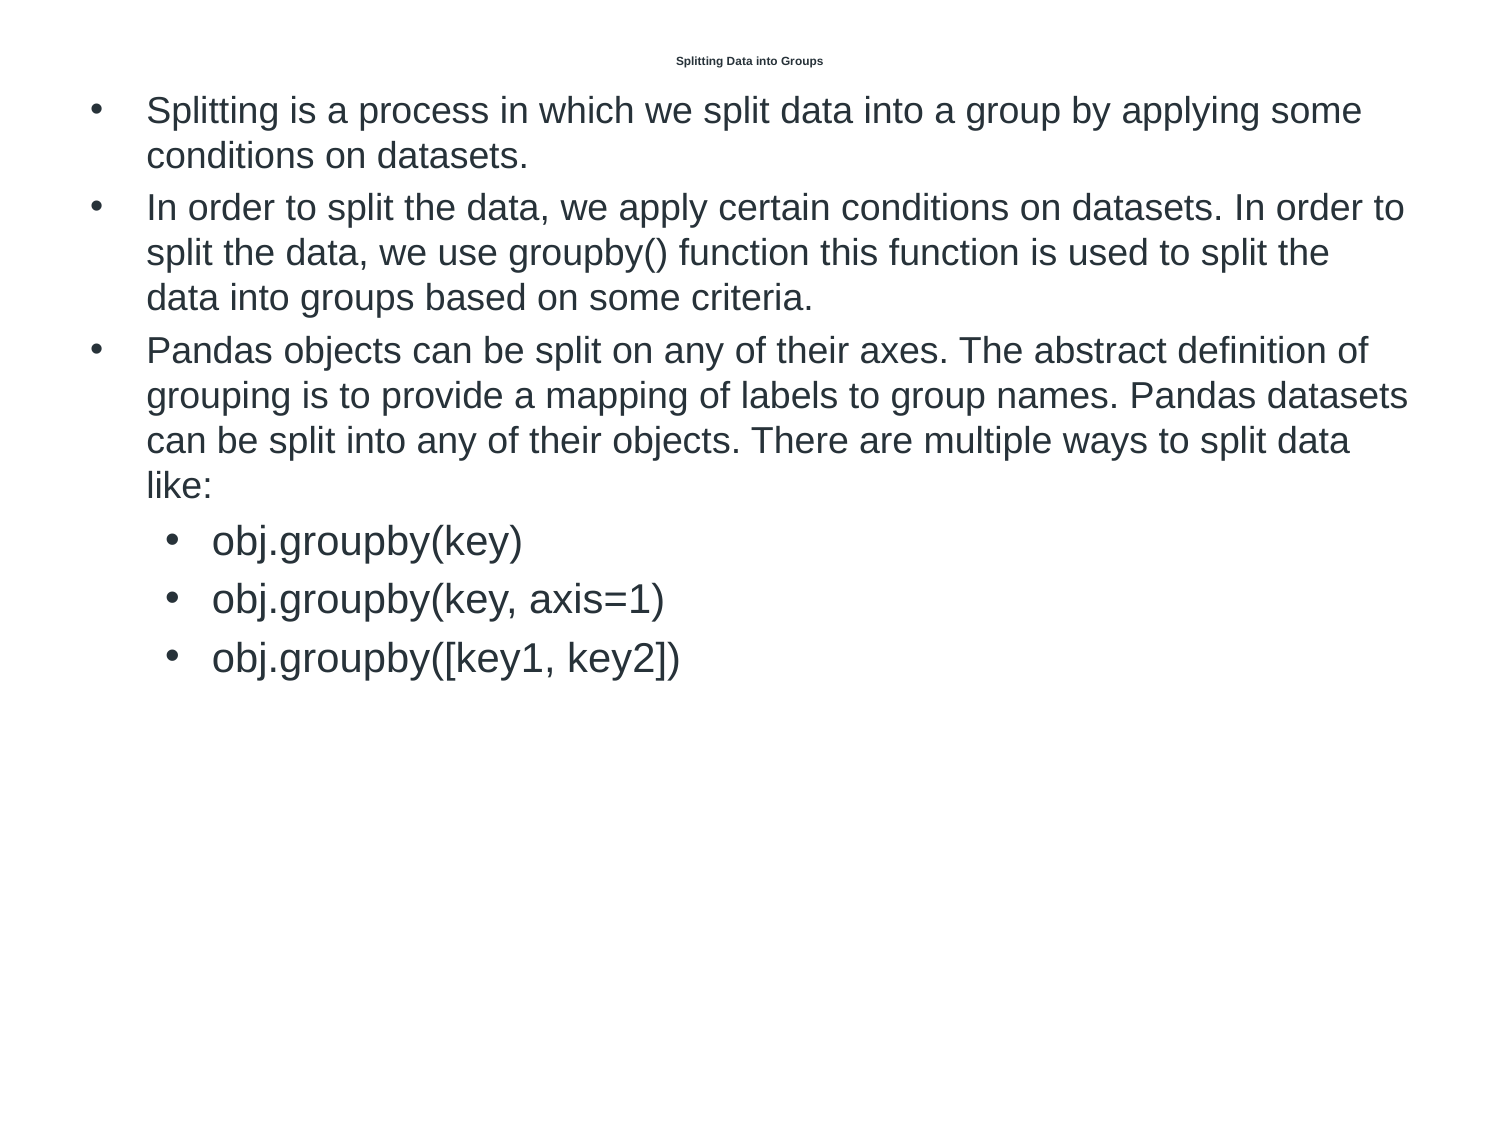

# Splitting Data into Groups
Splitting is a process in which we split data into a group by applying some conditions on datasets.
In order to split the data, we apply certain conditions on datasets. In order to split the data, we use groupby() function this function is used to split the data into groups based on some criteria.
Pandas objects can be split on any of their axes. The abstract definition of grouping is to provide a mapping of labels to group names. Pandas datasets can be split into any of their objects. There are multiple ways to split data like:
obj.groupby(key)
obj.groupby(key, axis=1)
obj.groupby([key1, key2])